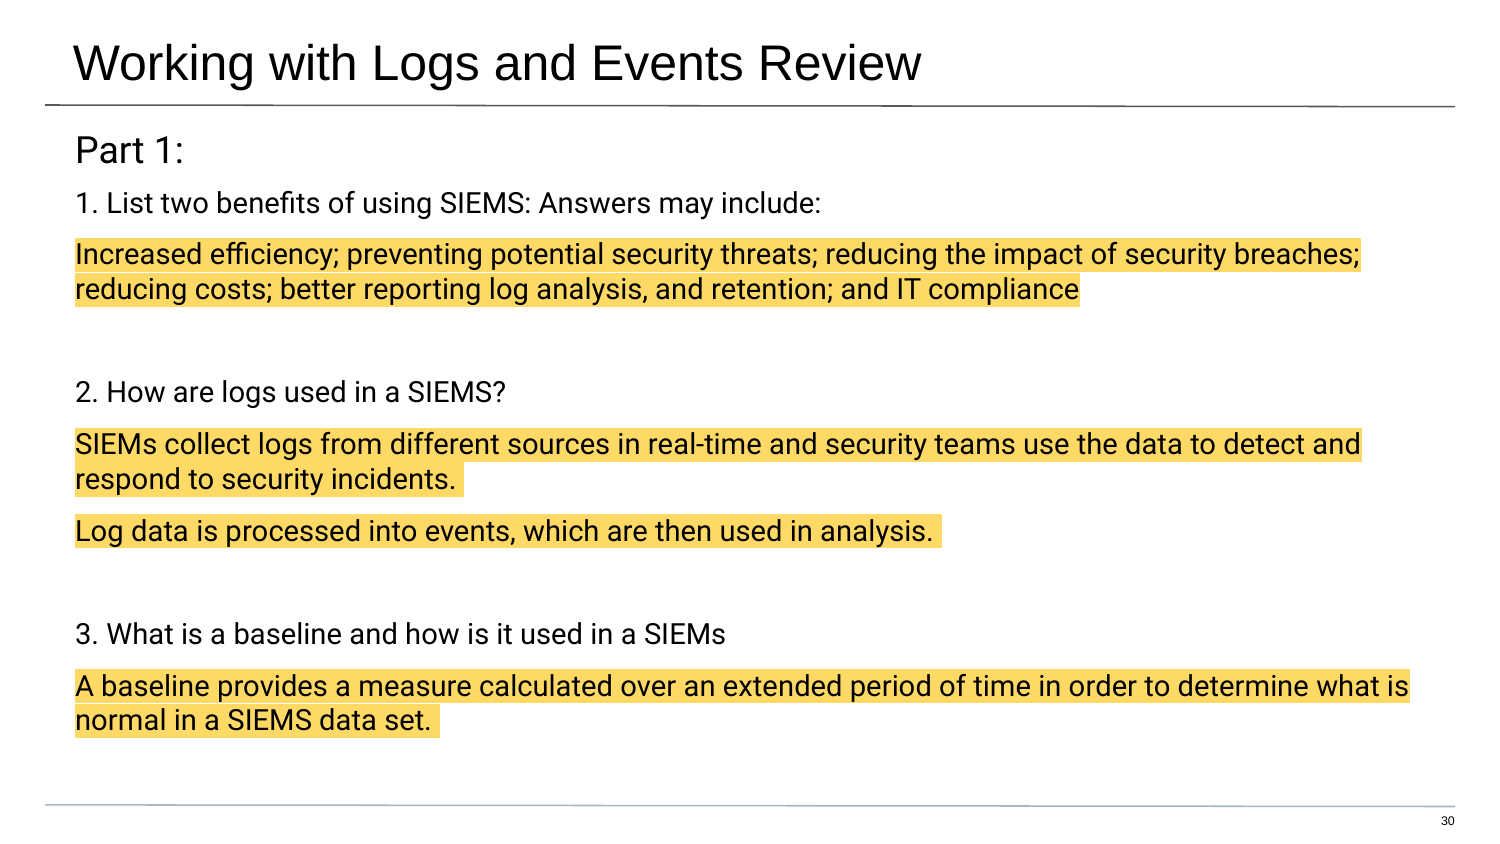

# Working with Logs and Events Review
Part 1:
1. List two benefits of using SIEMS: Answers may include:
Increased efficiency; preventing potential security threats; reducing the impact of security breaches; reducing costs; better reporting log analysis, and retention; and IT compliance

2. How are logs used in a SIEMS?
SIEMs collect logs from different sources in real-time and security teams use the data to detect and respond to security incidents.
Log data is processed into events, which are then used in analysis.

3. What is a baseline and how is it used in a SIEMs
A baseline provides a measure calculated over an extended period of time in order to determine what is normal in a SIEMS data set.

30